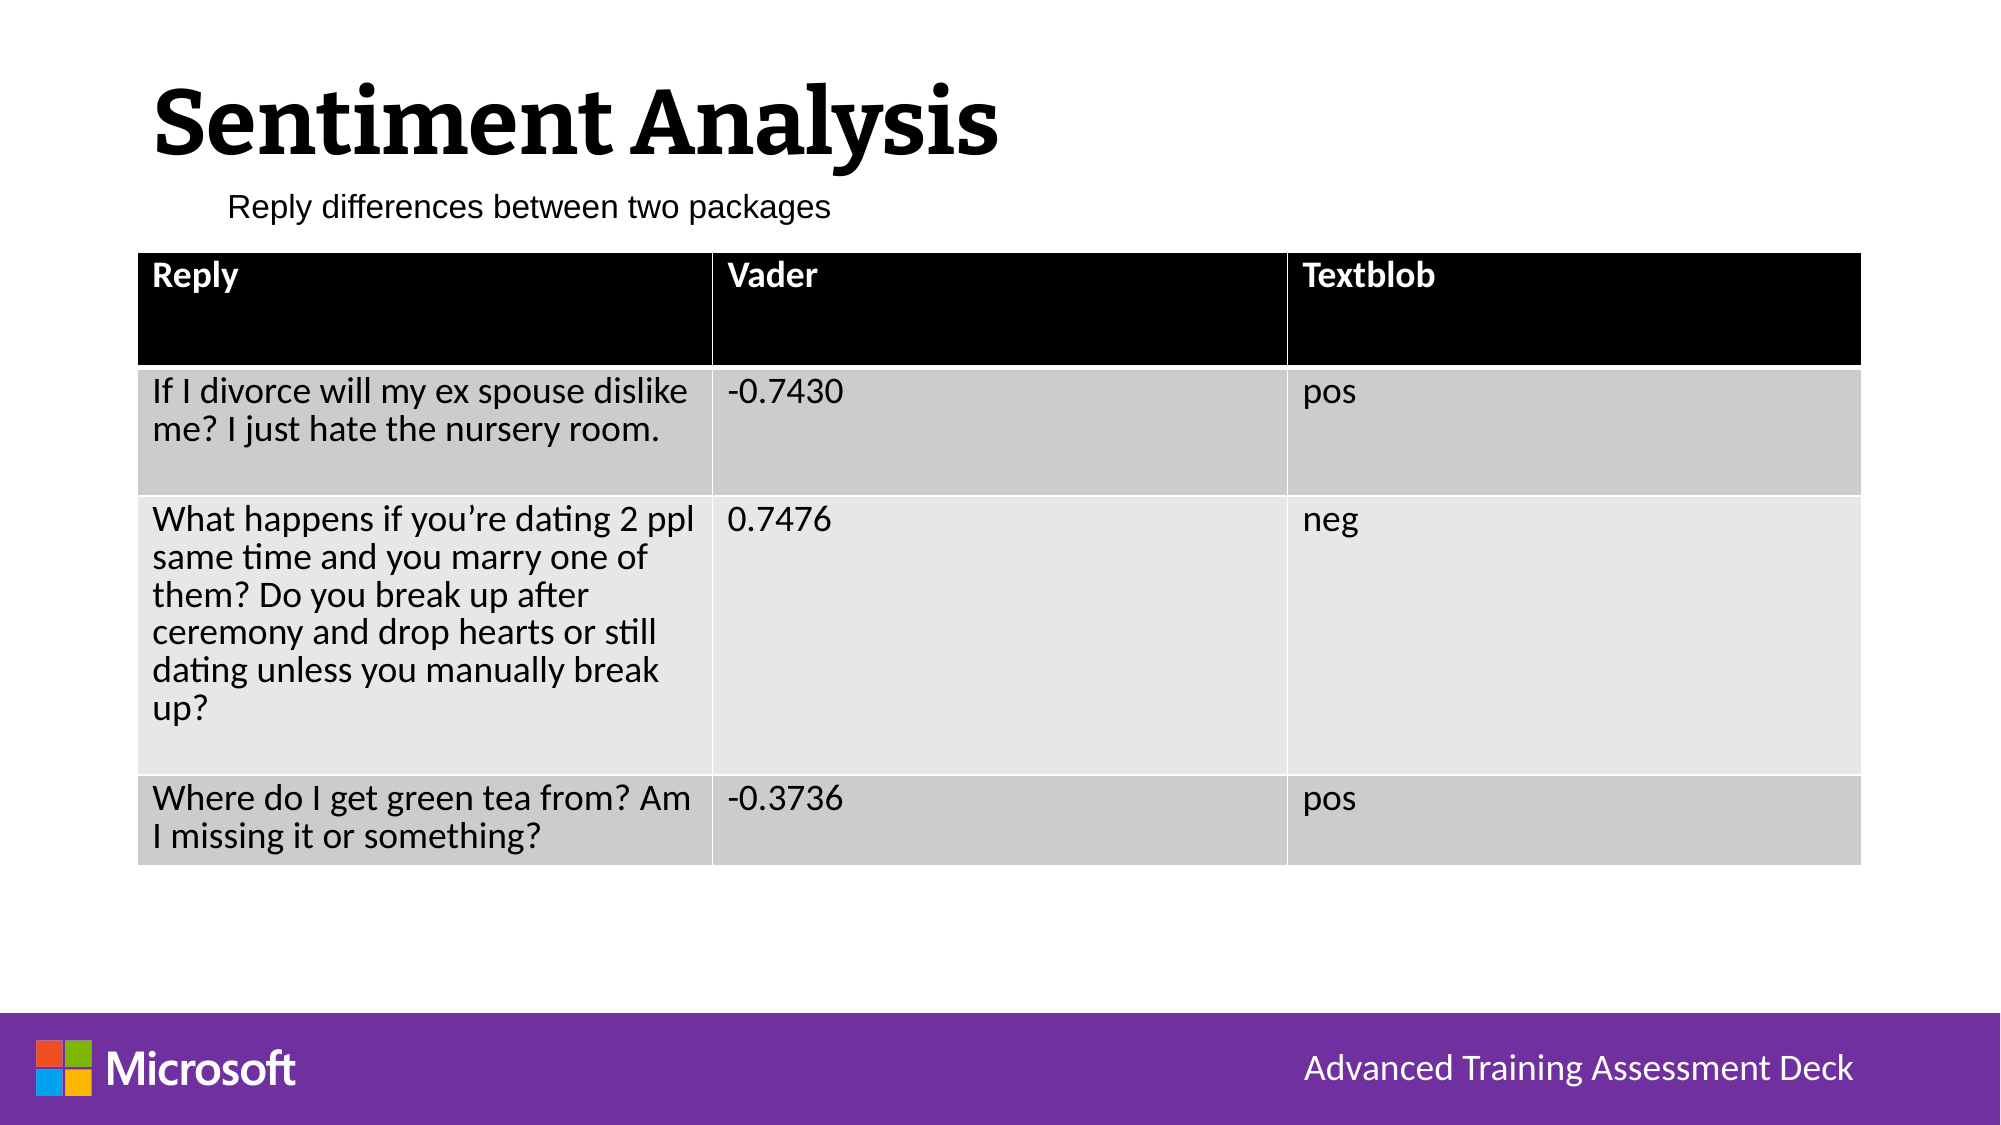

# Sentiment Analysis
Reply differences between two packages
| Reply | Vader | Textblob |
| --- | --- | --- |
| If I divorce will my ex spouse dislike me? I just hate the nursery room. | -0.7430 | pos |
| What happens if you’re dating 2 ppl same time and you marry one of them? Do you break up after ceremony and drop hearts or still dating unless you manually break up? | 0.7476 | neg |
| Where do I get green tea from? AmI missing it or something? | -0.3736 | pos |